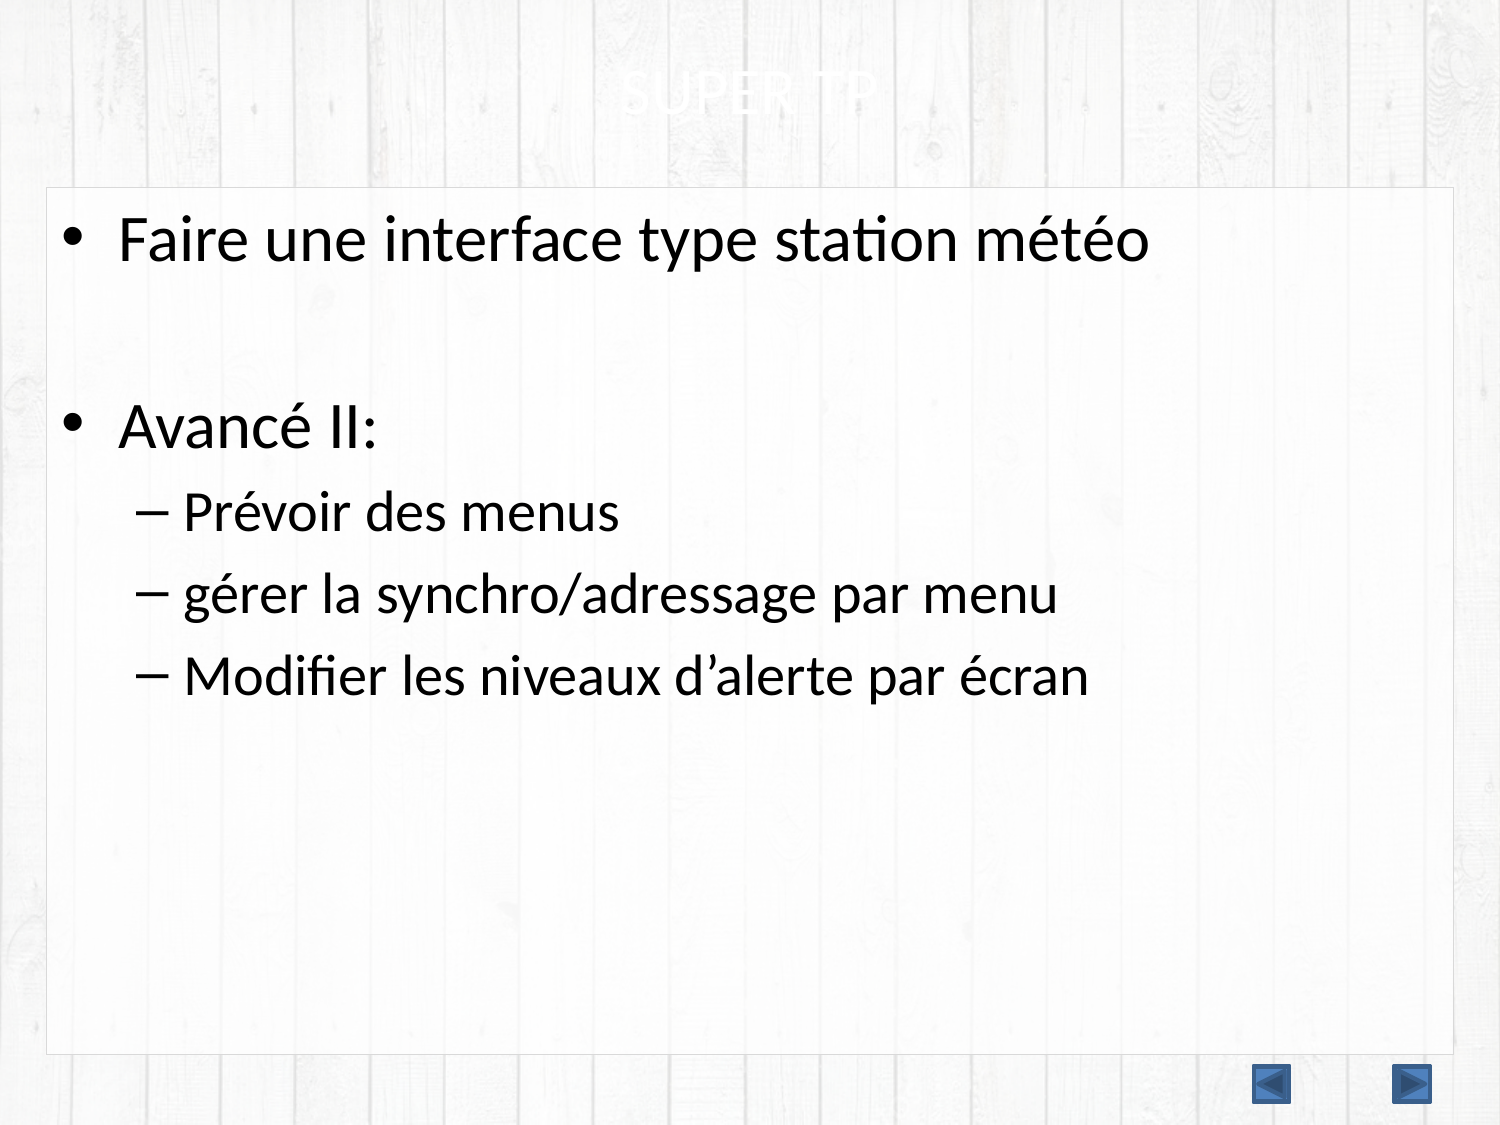

# SUPER TP
Faire une interface type station météo

Avancé II:
Prévoir des menus
gérer la synchro/adressage par menu
Modifier les niveaux d’alerte par écran